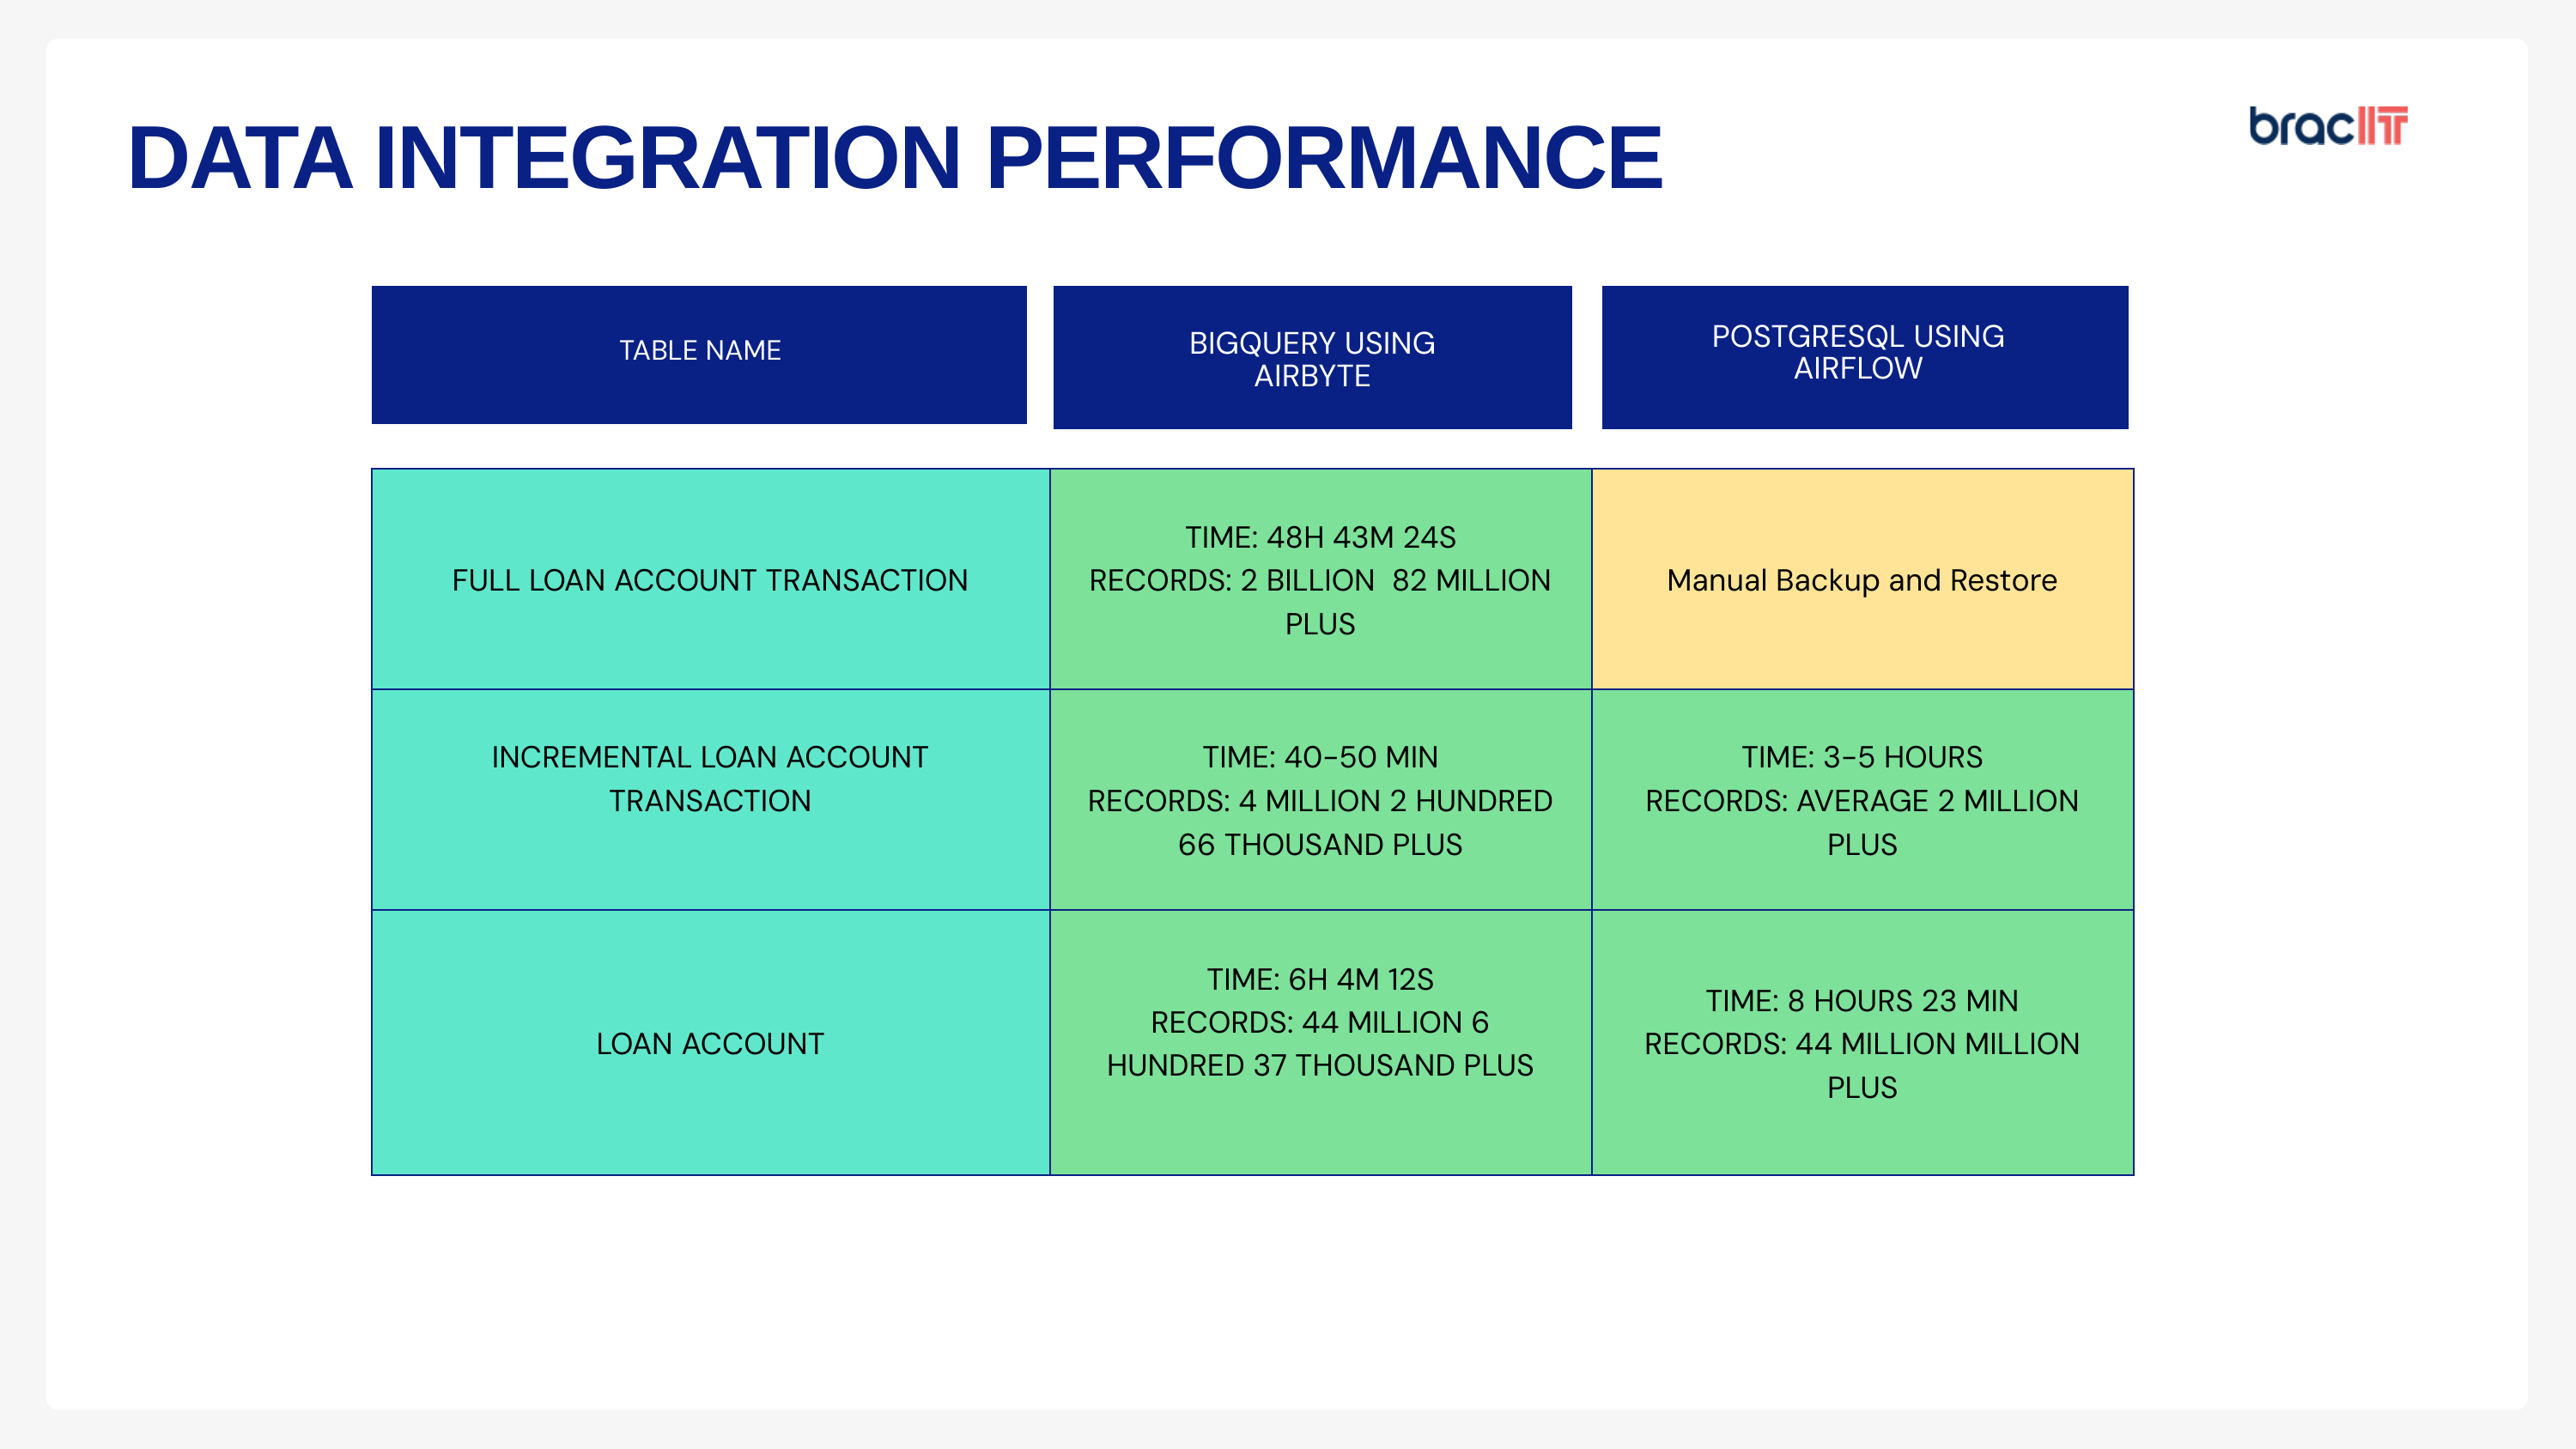

DATA INTEGRATION PERFORMANCE

POSTGRESQL USING AIRFLOW
BIGQUERY USING AIRBYTE
TABLE NAME
| FULL LOAN ACCOUNT TRANSACTION | TIME: 48H 43M 24S RECORDS: 2 BILLION 82 MILLION PLUS | Manual Backup and Restore |
| --- | --- | --- |
| INCREMENTAL LOAN ACCOUNT TRANSACTION | TIME: 40-50 MIN RECORDS: 4 MILLION 2 HUNDRED 66 THOUSAND PLUS | TIME: 3-5 HOURS RECORDS: AVERAGE 2 MILLION PLUS |
| LOAN ACCOUNT | TIME: 6H 4M 12S RECORDS: 44 MILLION 6 HUNDRED 37 THOUSAND PLUS | TIME: 8 HOURS 23 MIN RECORDS: 44 MILLION MILLION PLUS |